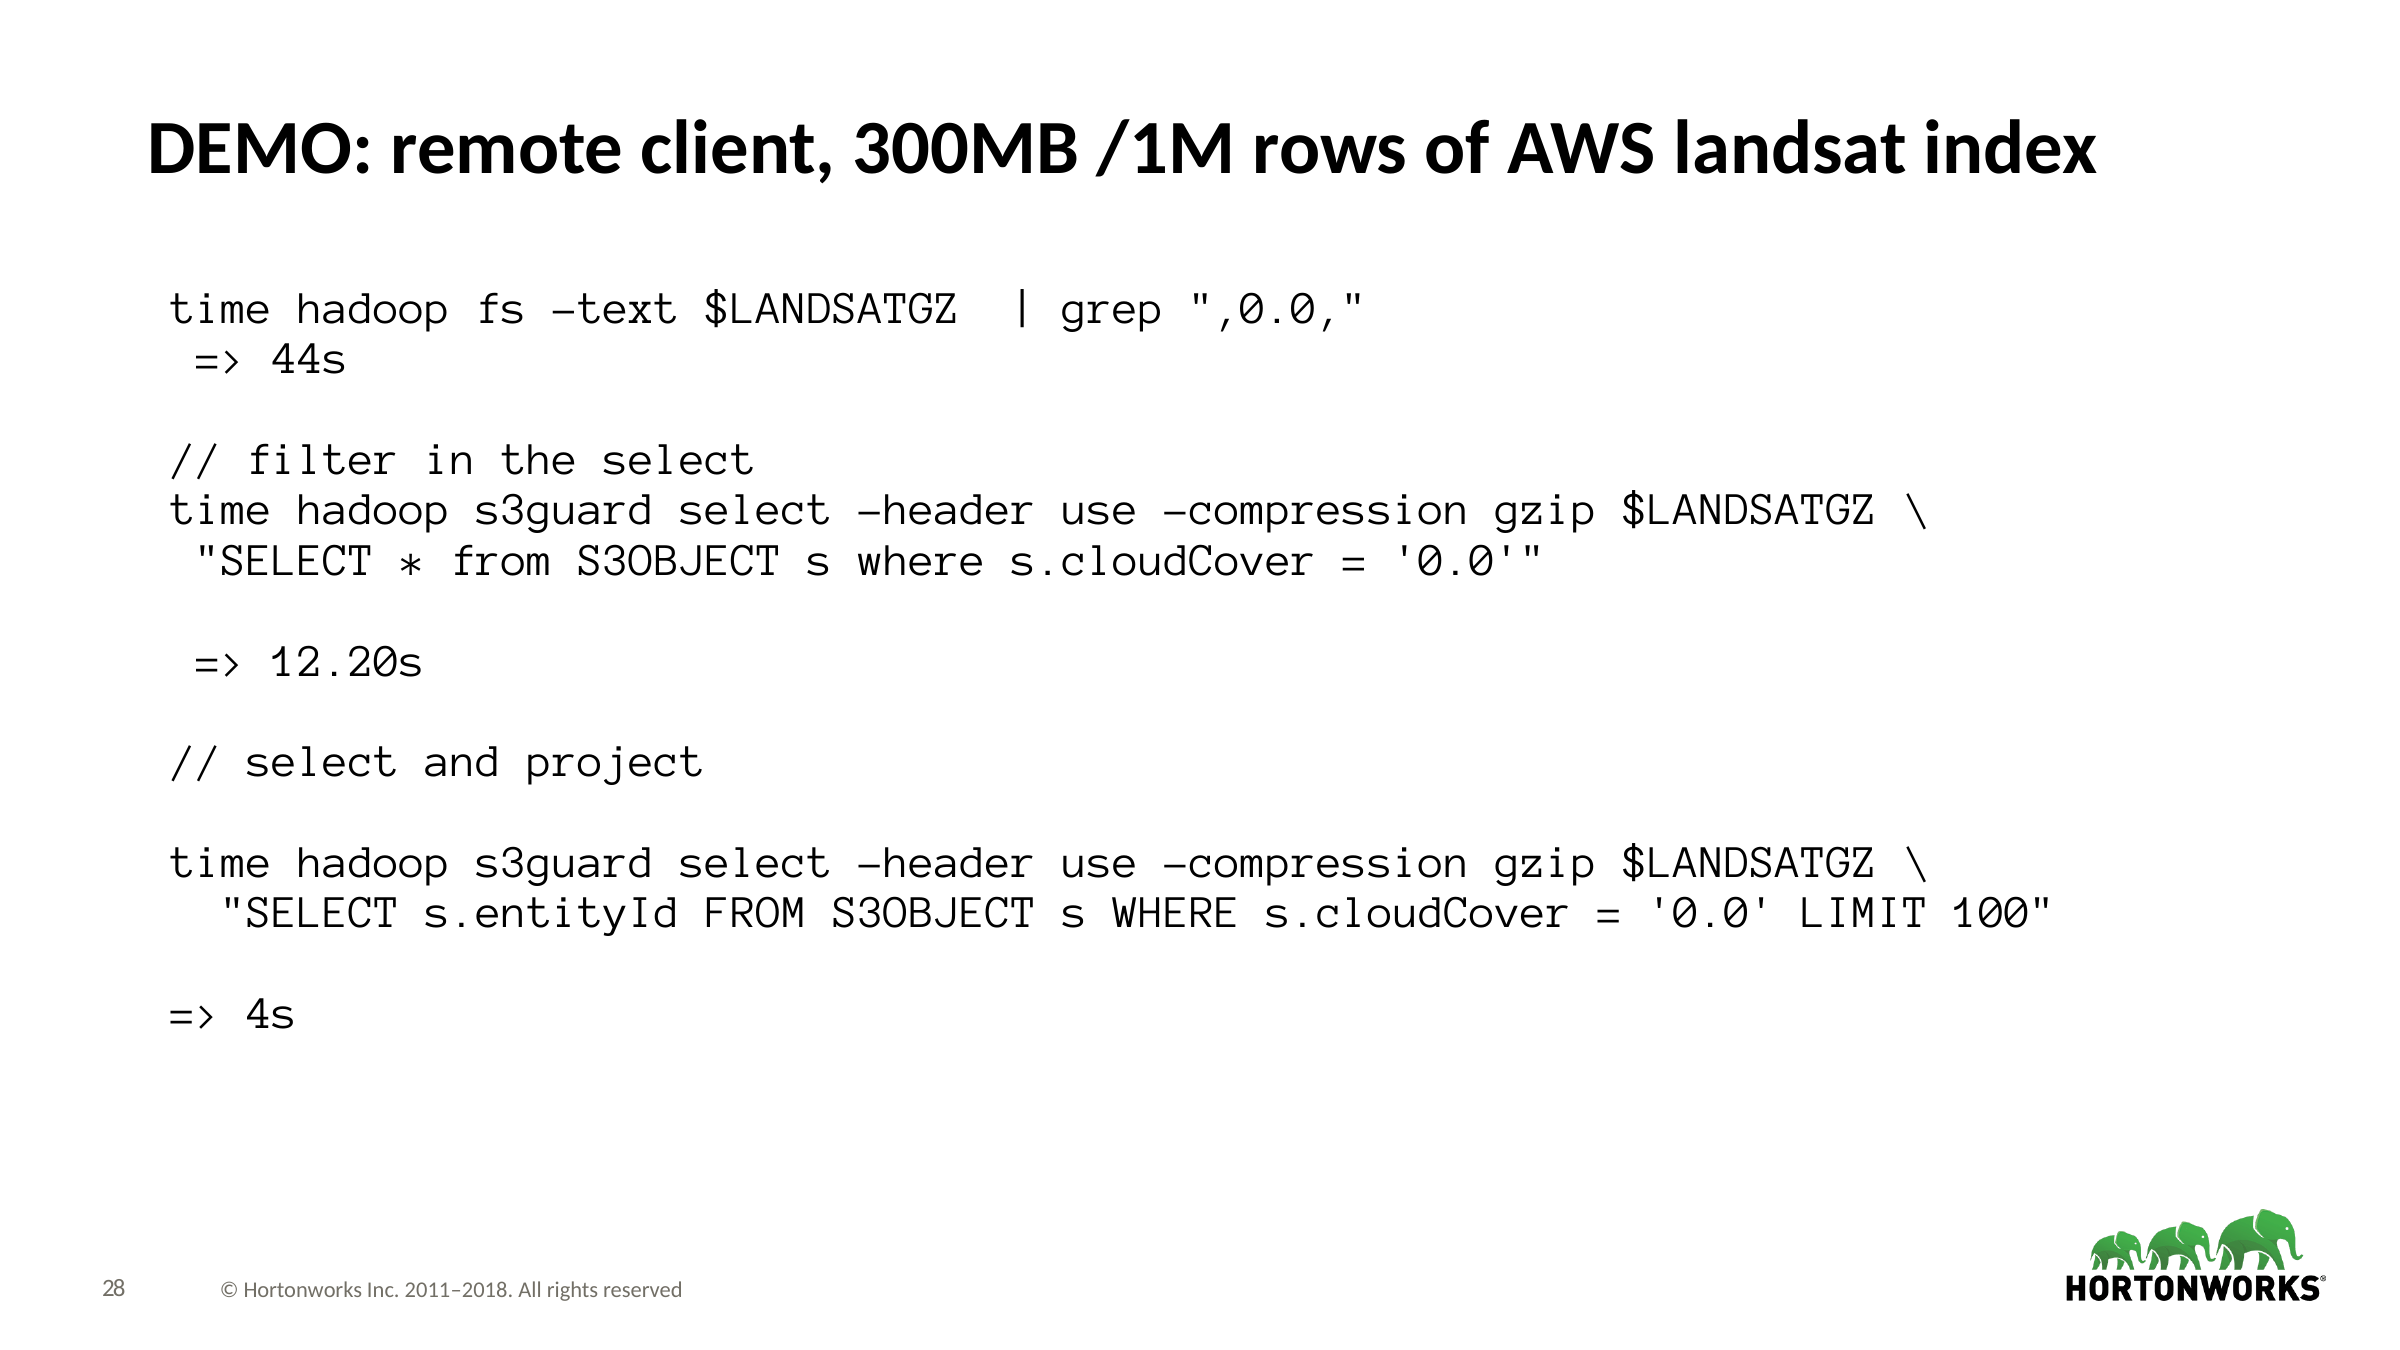

# DEMO: remote client, 300MB /1M rows of AWS landsat index

time hadoop fs -text $LANDSATGZ  | grep ",0.0,"
 => 44s

// filter in the select
time hadoop s3guard select -header use -compression gzip $LANDSATGZ \
 "SELECT * from S3OBJECT s where s.cloudCover = '0.0'"

 => 12.20s

// select and project

time hadoop s3guard select -header use -compression gzip $LANDSATGZ \
  "SELECT s.entityId FROM S3OBJECT s WHERE s.cloudCover = '0.0' LIMIT 100"

=> 4s